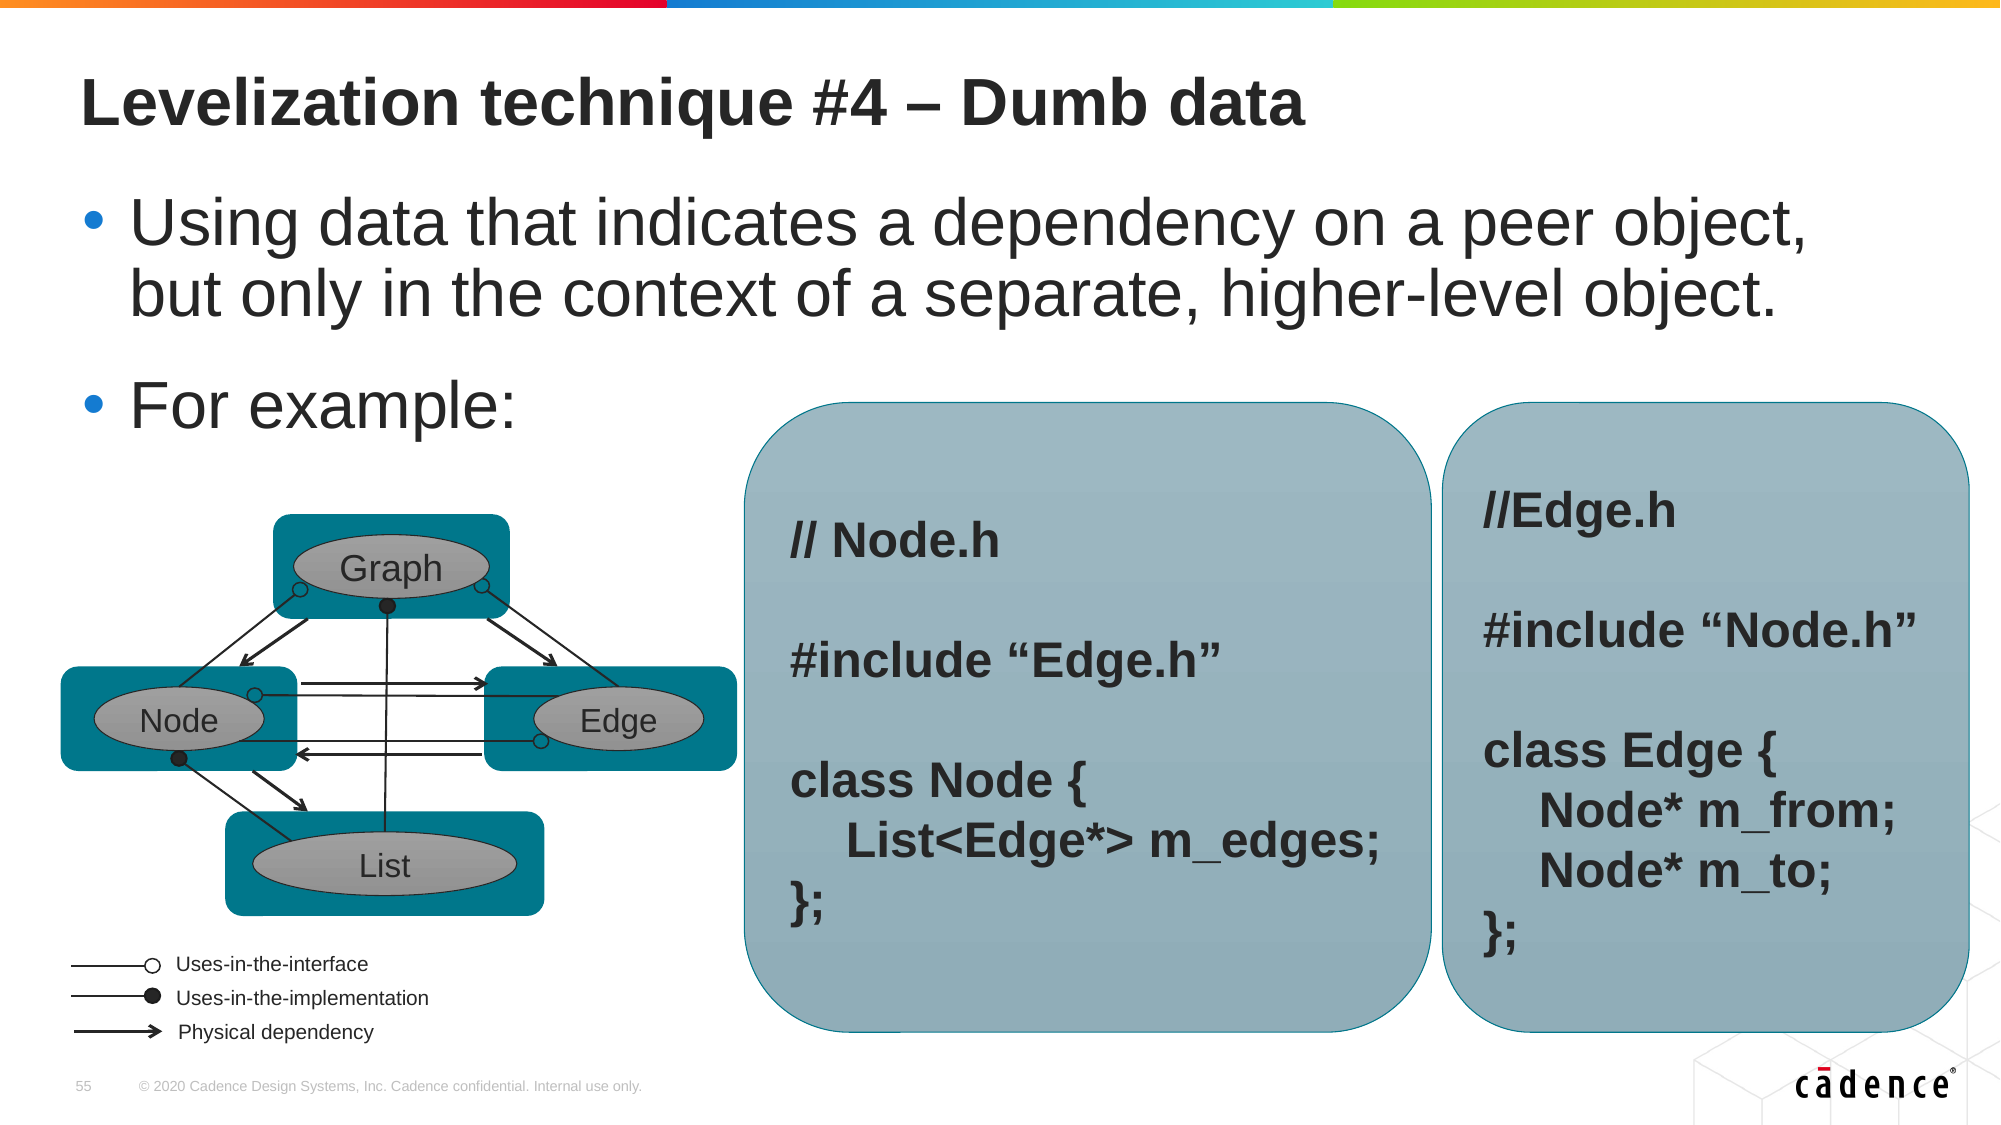

# Levelization technique #4 – Dumb data
Using data that indicates a dependency on a peer object, but only in the context of a separate, higher-level object.
For example:
// Node.h

#include “Edge.h”

class Node {
    List<Edge*> m_edges;
};
//Edge.h

#include “Node.h”

class Edge {
    Node* m_from;
    Node* m_to;
};

Graph

Node
Edge

List
Uses-in-the-interface

Uses-in-the-implementation

Physical dependency